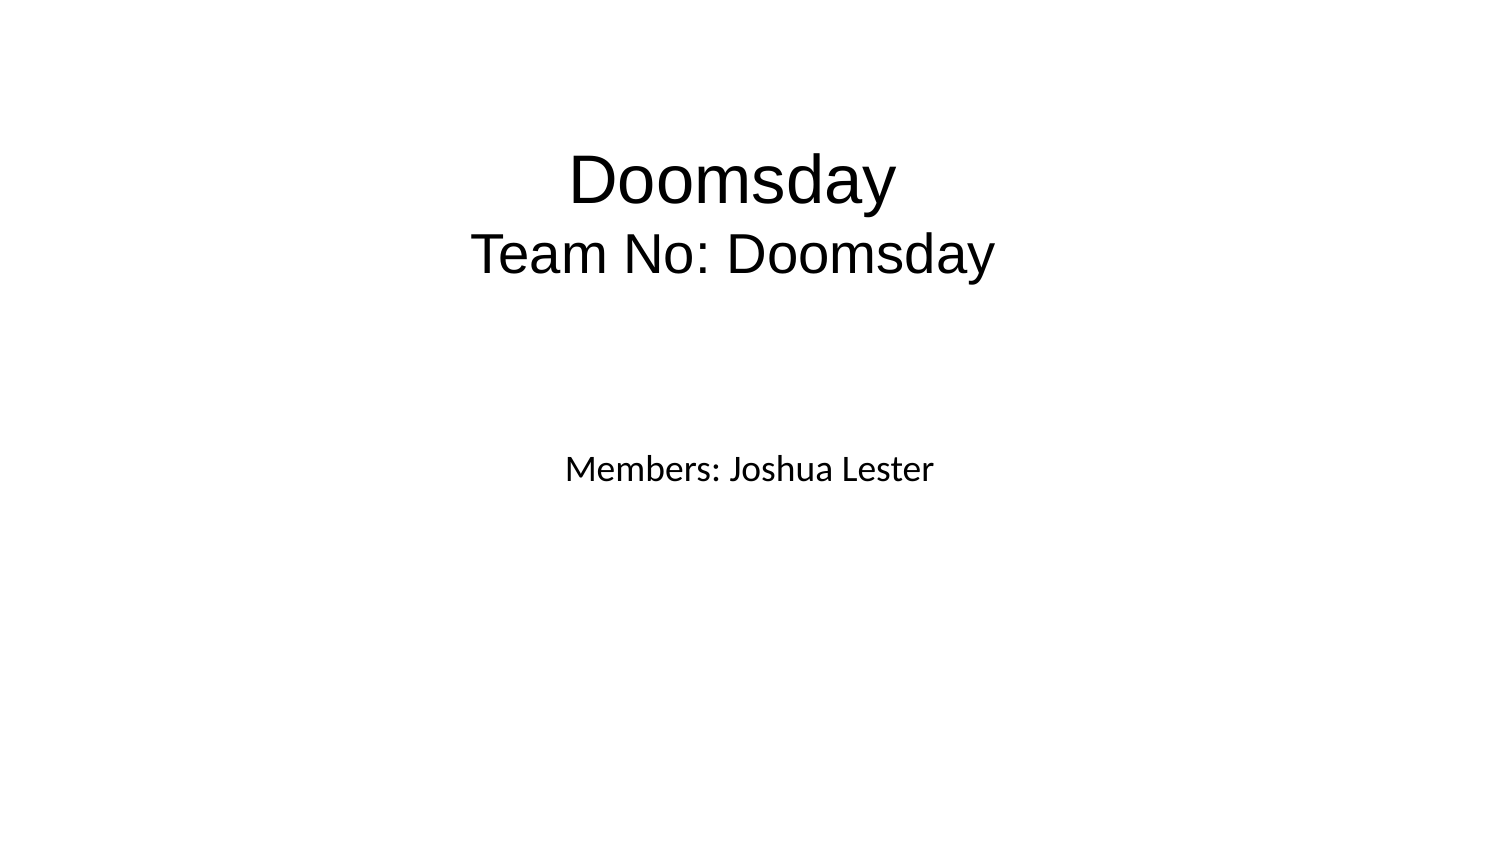

# Doomsday Team No: Doomsday
Members: Joshua Lester